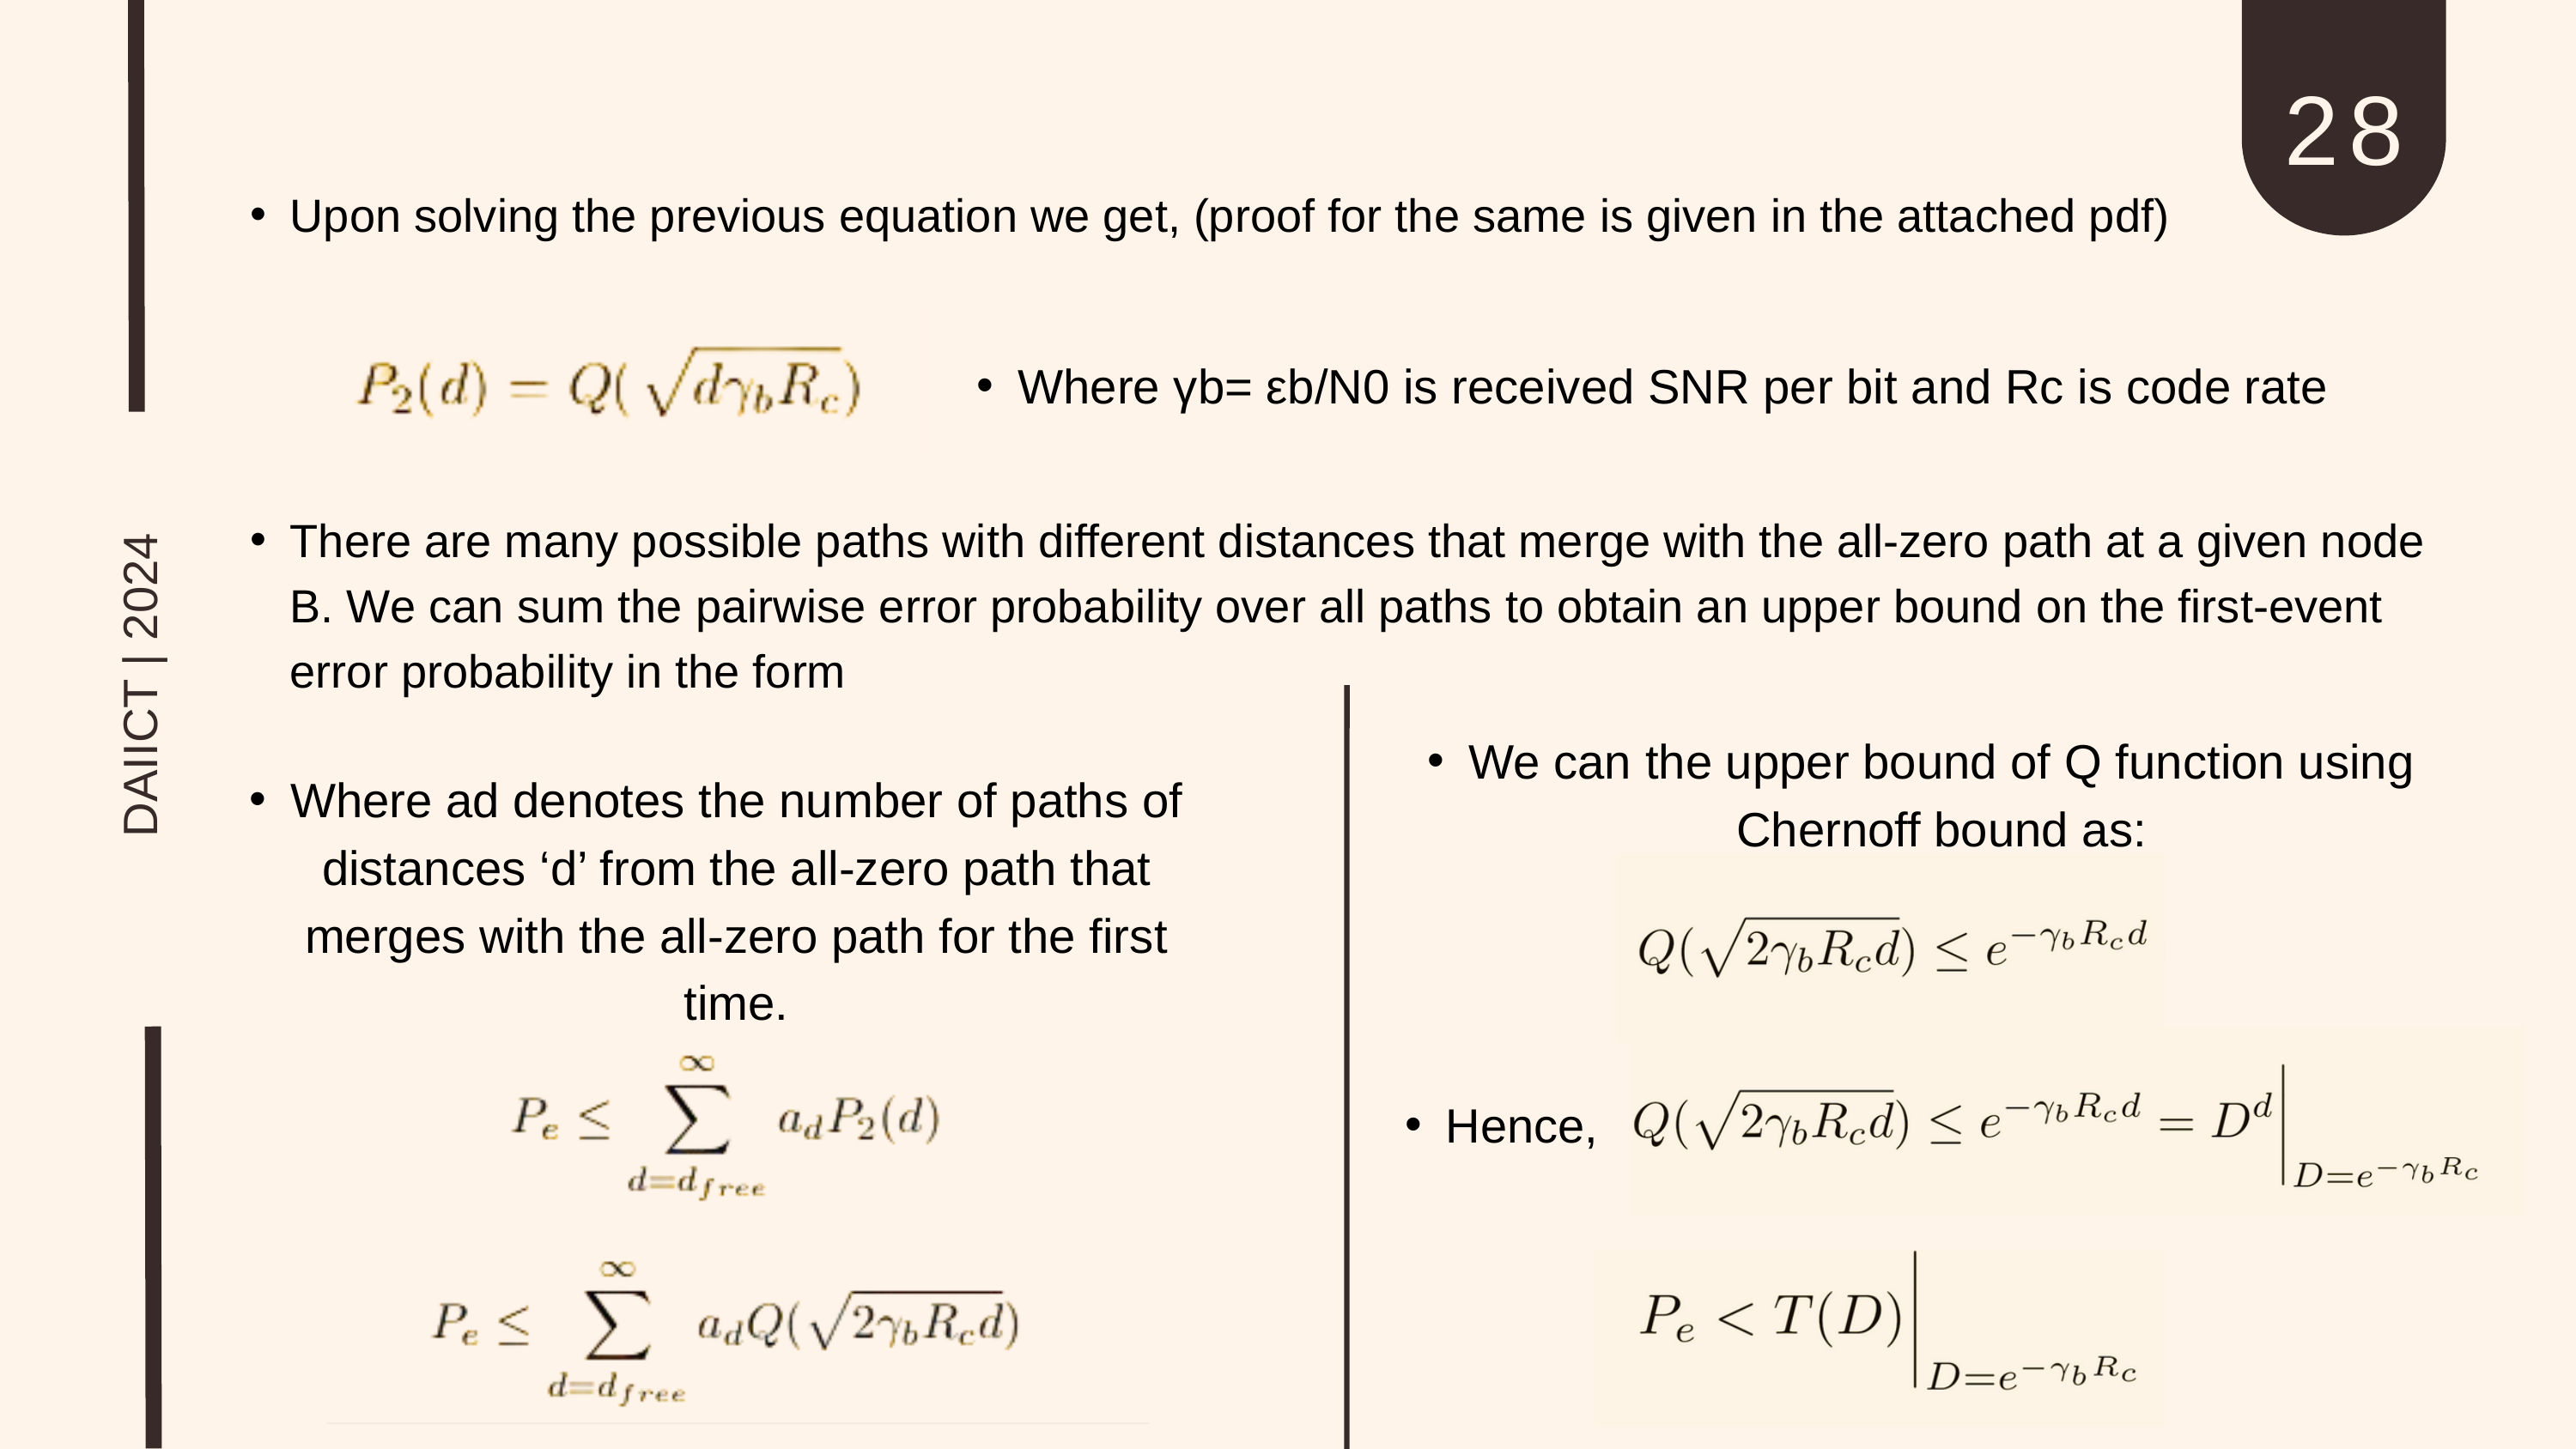

28

Upon solving the previous equation we get, (proof for the same is given in the attached pdf)

There are many possible paths with different distances that merge with the all-zero path at a given node B. We can sum the pairwise error probability over all paths to obtain an upper bound on the first-event error probability in the form

Where γb= εb/N0 is received SNR per bit and Rc is code rate
DAIICT | 2024

We can the upper bound of Q function using Chernoff bound as:
Where ad denotes the number of paths of distances ‘d’ from the all-zero path that merges with the all-zero path for the first time.

Hence,